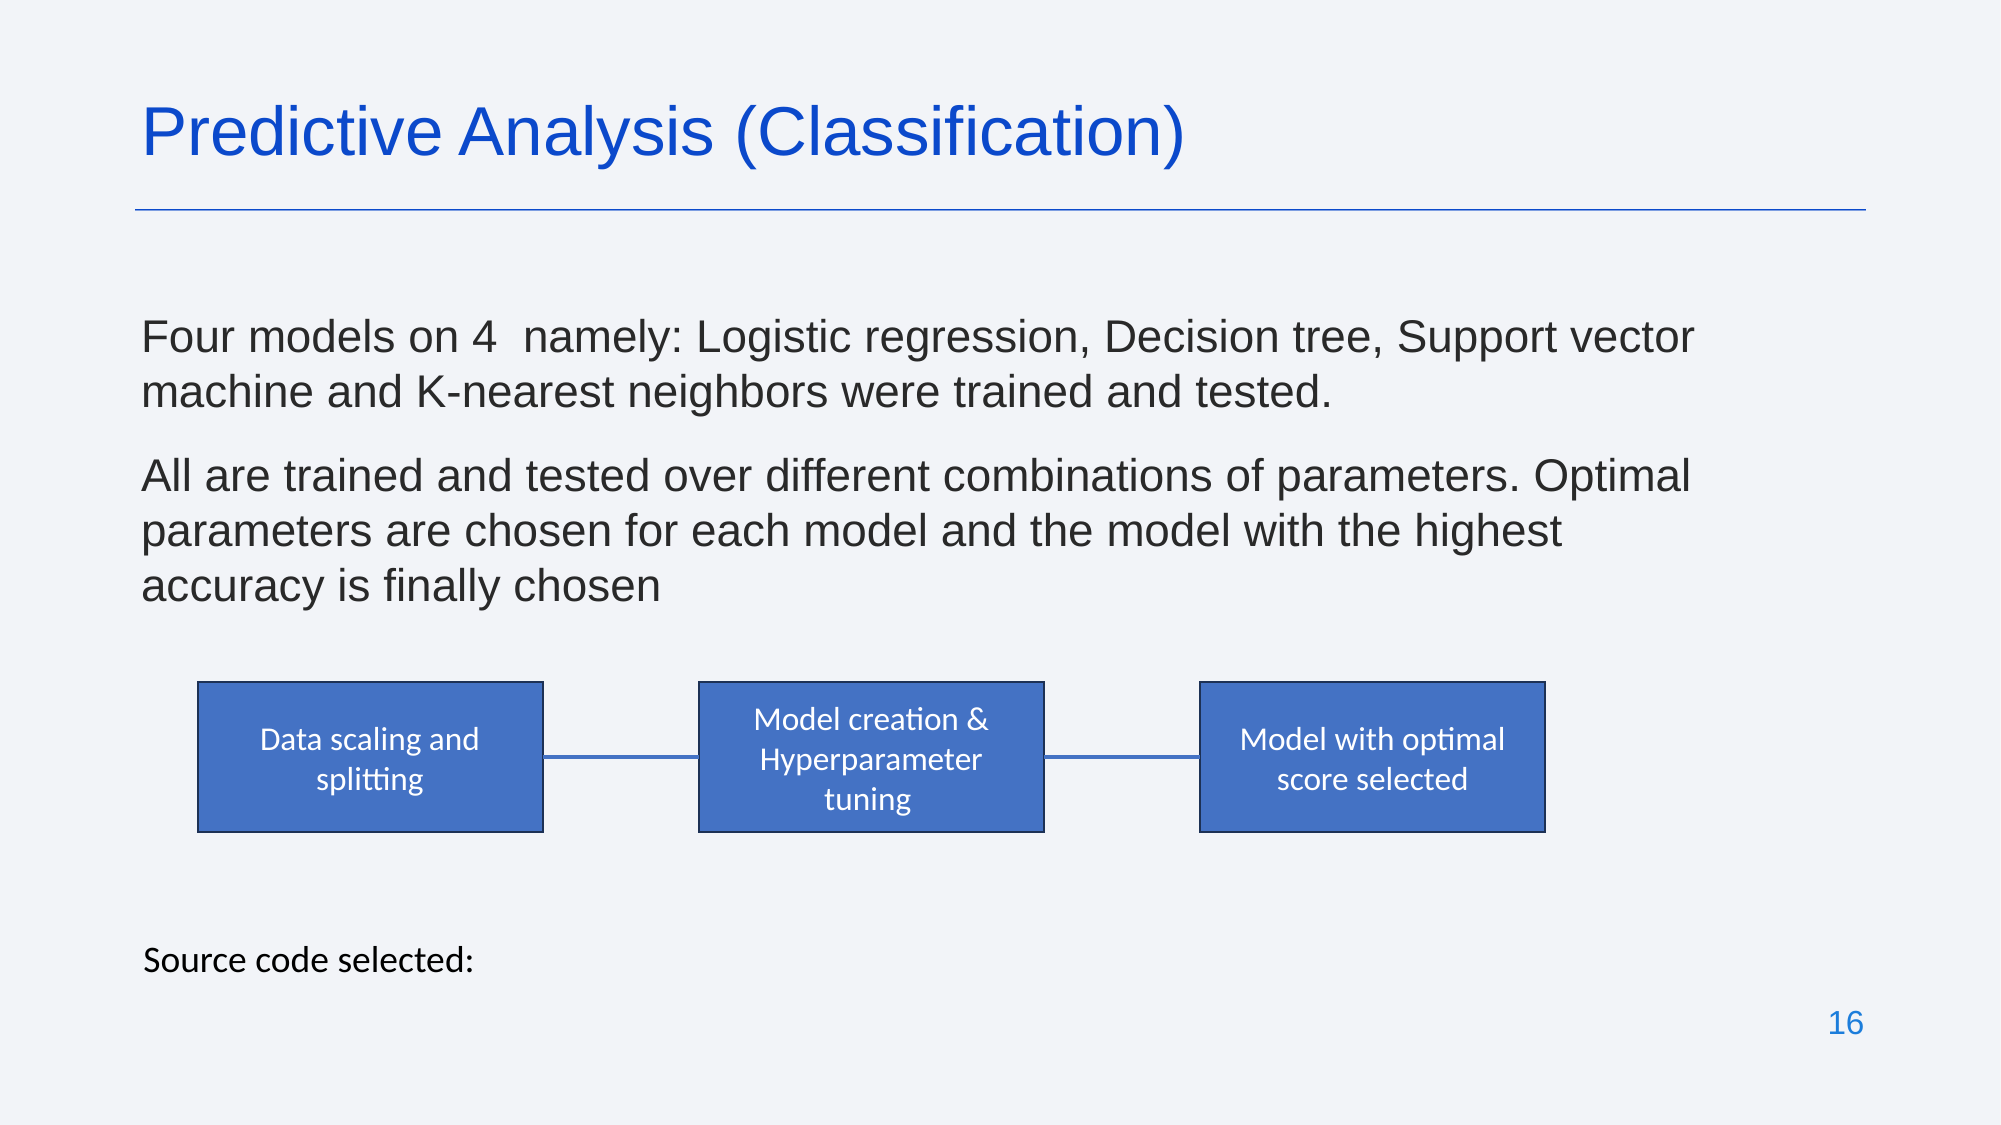

Predictive Analysis (Classification)
Four models on 4  namely: Logistic regression, Decision tree, Support vector machine and K-nearest neighbors were trained and tested.
All are trained and tested over different combinations of parameters. Optimal parameters are chosen for each model and the model with the highest accuracy is finally chosen

Data scaling and splitting
Model creation & Hyperparameter tuning
Model with optimal score selected
Source code selected:
16